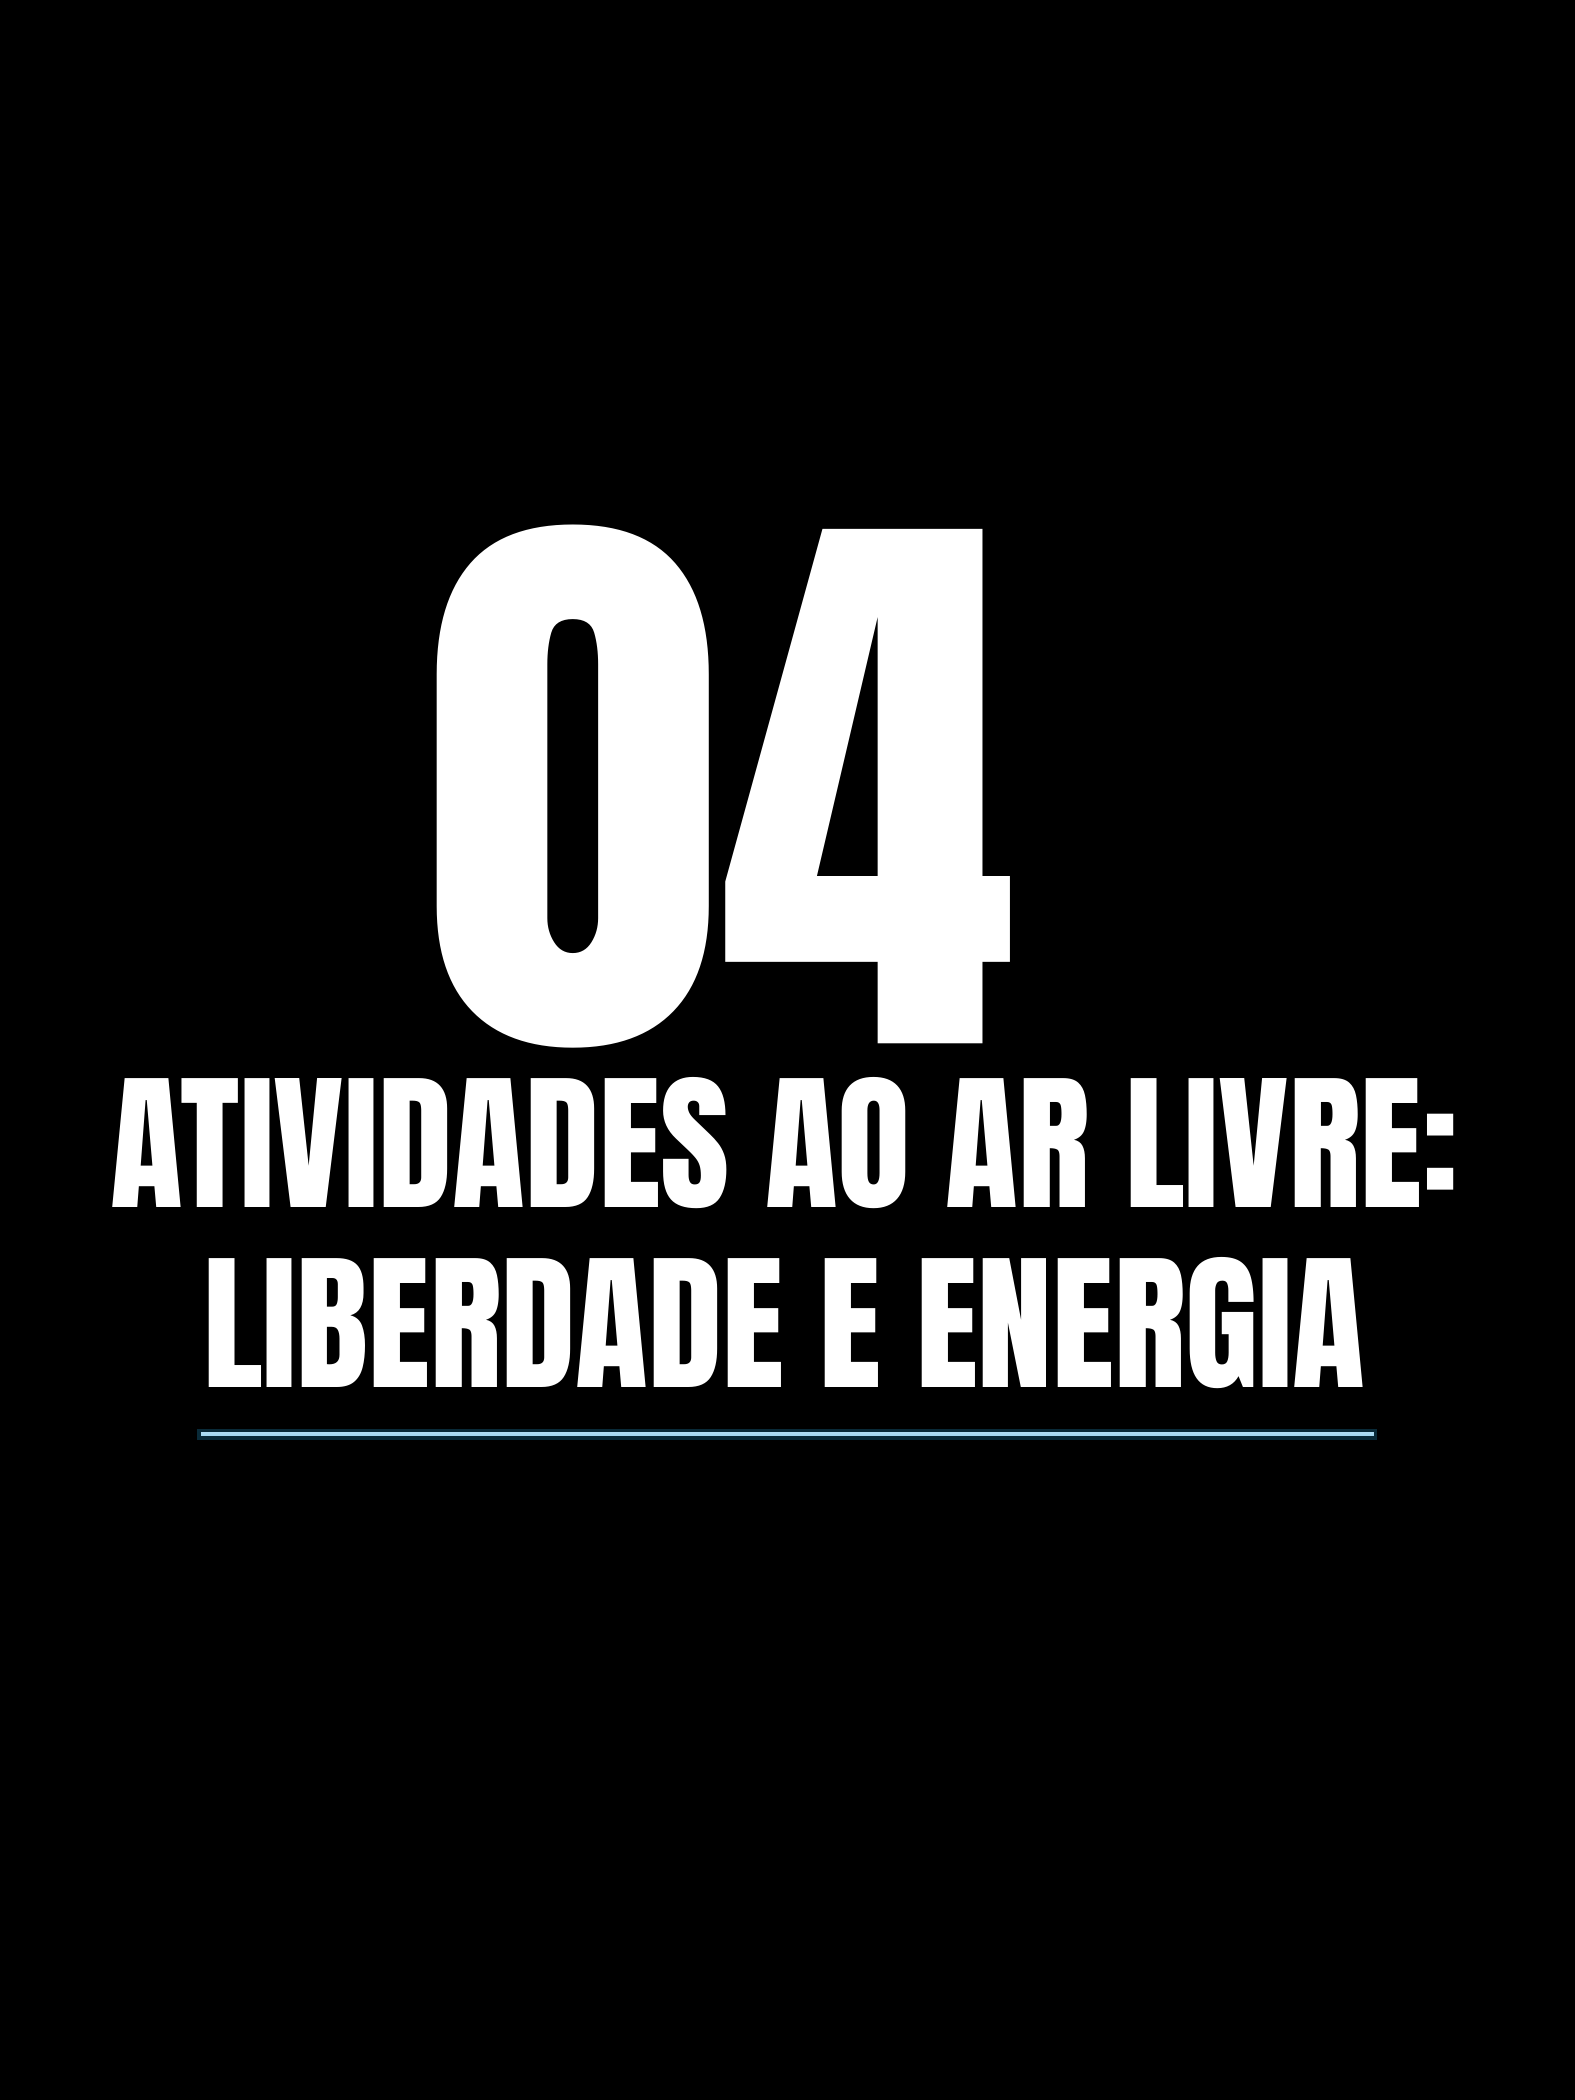

04
ATIVIDADES AO AR LIVRE: LIBERDADE E ENERGIA

ENDORFINA: CORPO EM AÇÃO, MENTE EM PAZ - ARTHUR GUILHERME
9